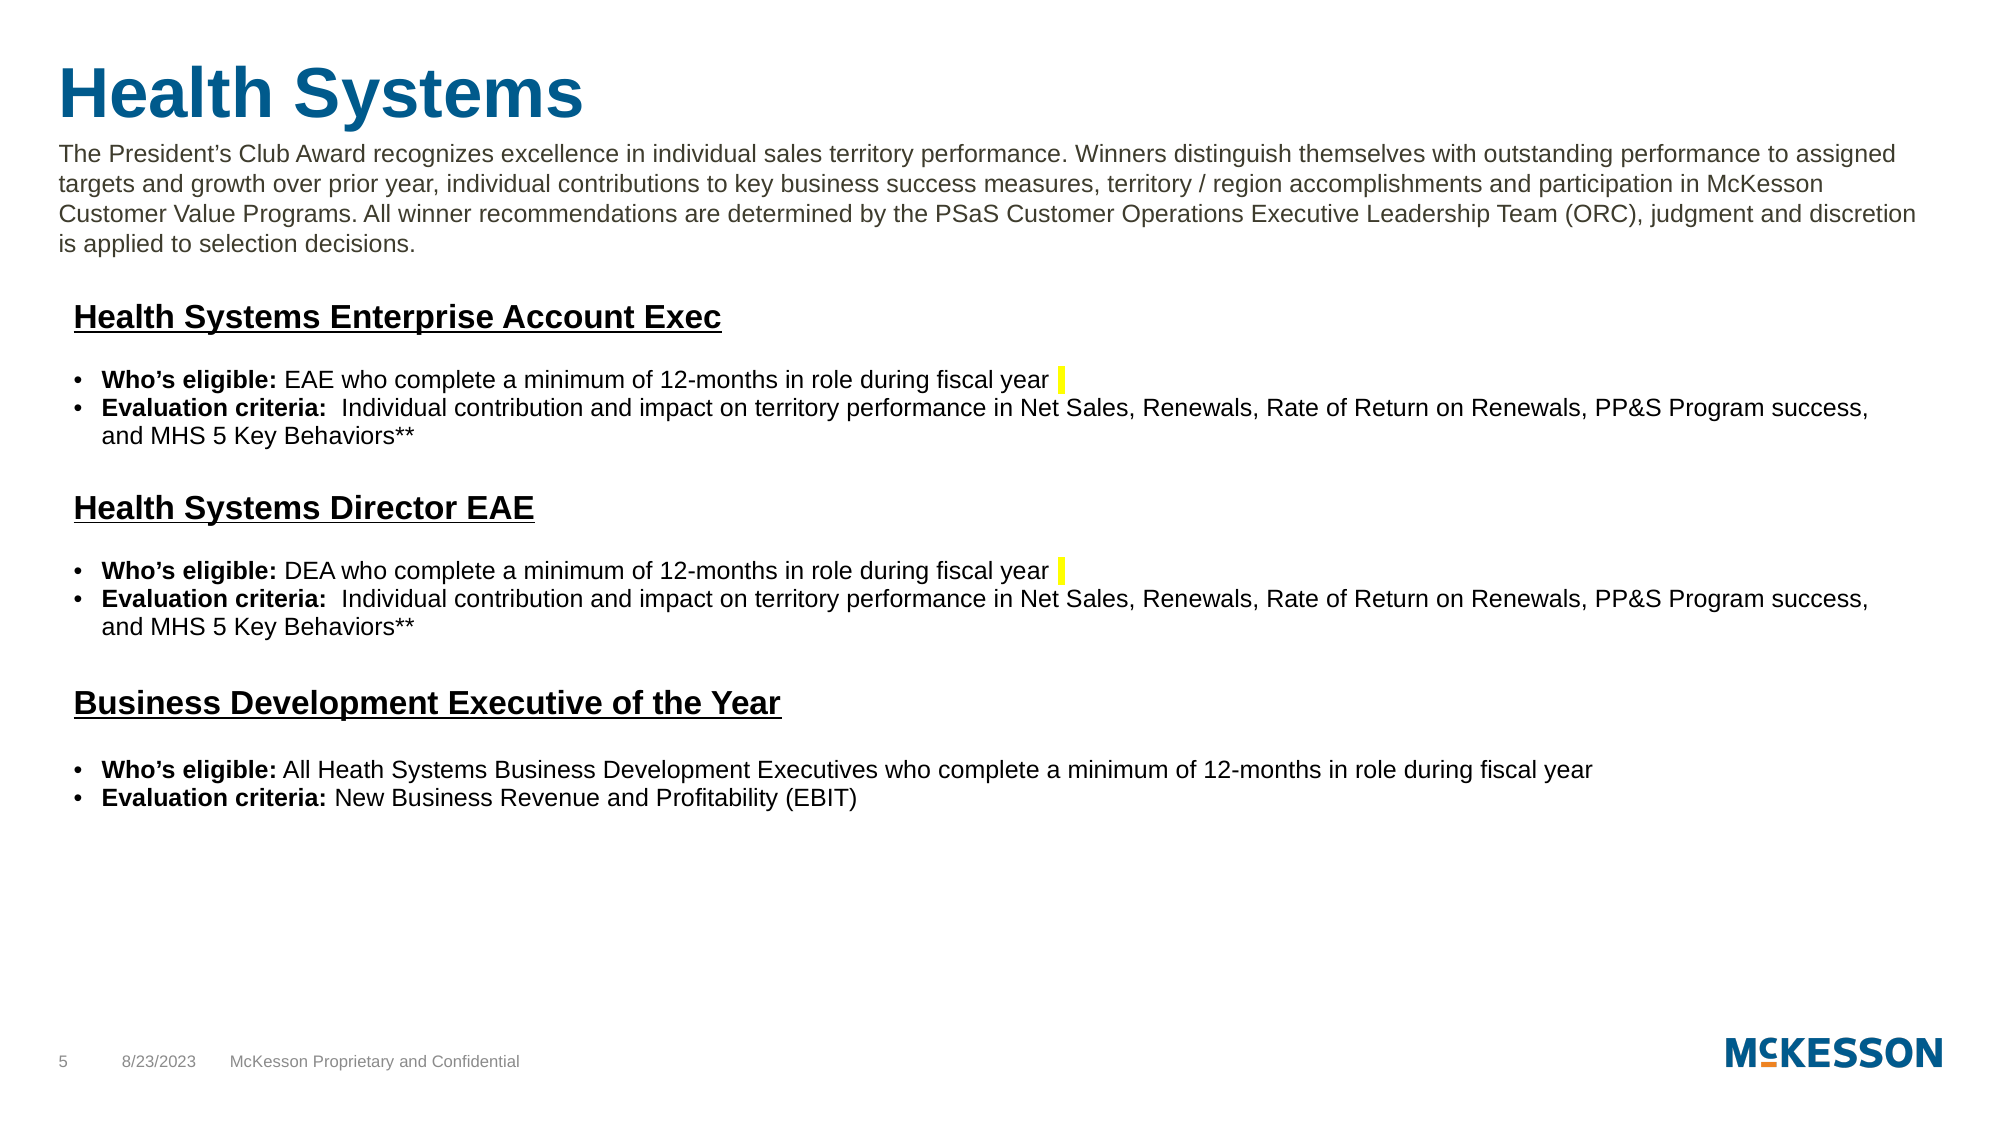

# Health Systems
The President’s Club Award recognizes excellence in individual sales territory performance. Winners distinguish themselves with outstanding performance to assigned targets and growth over prior year, individual contributions to key business success measures, territory / region accomplishments and participation in McKesson Customer Value Programs. All winner recommendations are determined by the PSaS Customer Operations Executive Leadership Team (ORC), judgment and discretion is applied to selection decisions.
| Health Systems Enterprise Account Exec |
| --- |
| Who’s eligible: EAE who complete a minimum of 12-months in role during fiscal year Evaluation criteria:  Individual contribution and impact on territory performance in Net Sales, Renewals, Rate of Return on Renewals, PP&S Program success, and MHS 5 Key Behaviors\*\* |
| Health Systems Director EAE |
| Who’s eligible: DEA who complete a minimum of 12-months in role during fiscal year Evaluation criteria:  Individual contribution and impact on territory performance in Net Sales, Renewals, Rate of Return on Renewals, PP&S Program success, and MHS 5 Key Behaviors\*\* |
| Business Development Executive of the Year |
| Who’s eligible: All Heath Systems Business Development Executives who complete a minimum of 12-months in role during fiscal year Evaluation criteria: New Business Revenue and Profitability (EBIT) |
5
8/23/2023
McKesson Proprietary and Confidential